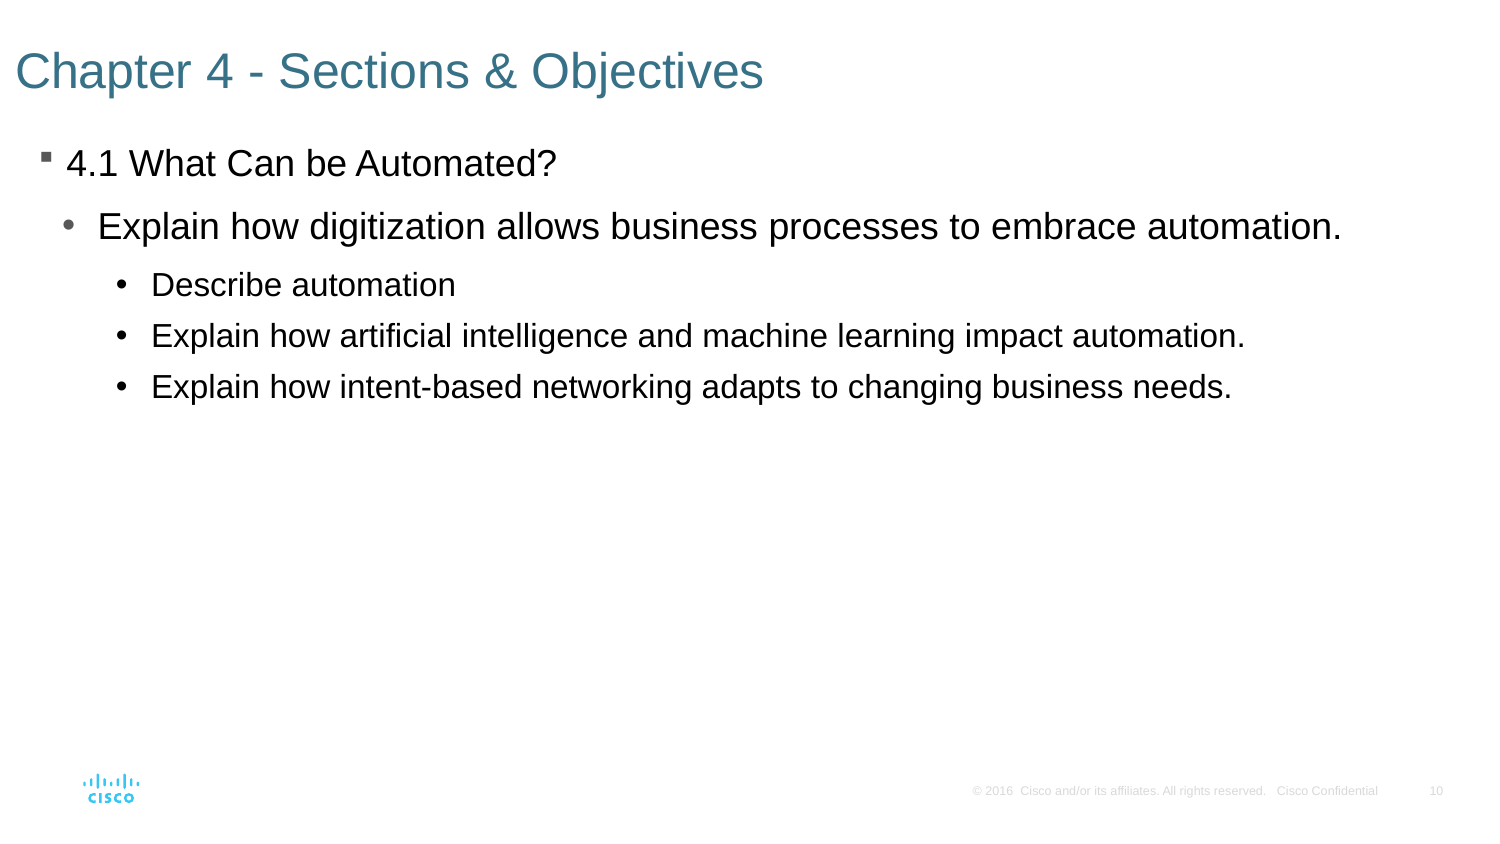

# Chapter 4 - Sections & Objectives
4.1 What Can be Automated?
Explain how digitization allows business processes to embrace automation.
Describe automation
Explain how artificial intelligence and machine learning impact automation.
Explain how intent-based networking adapts to changing business needs.